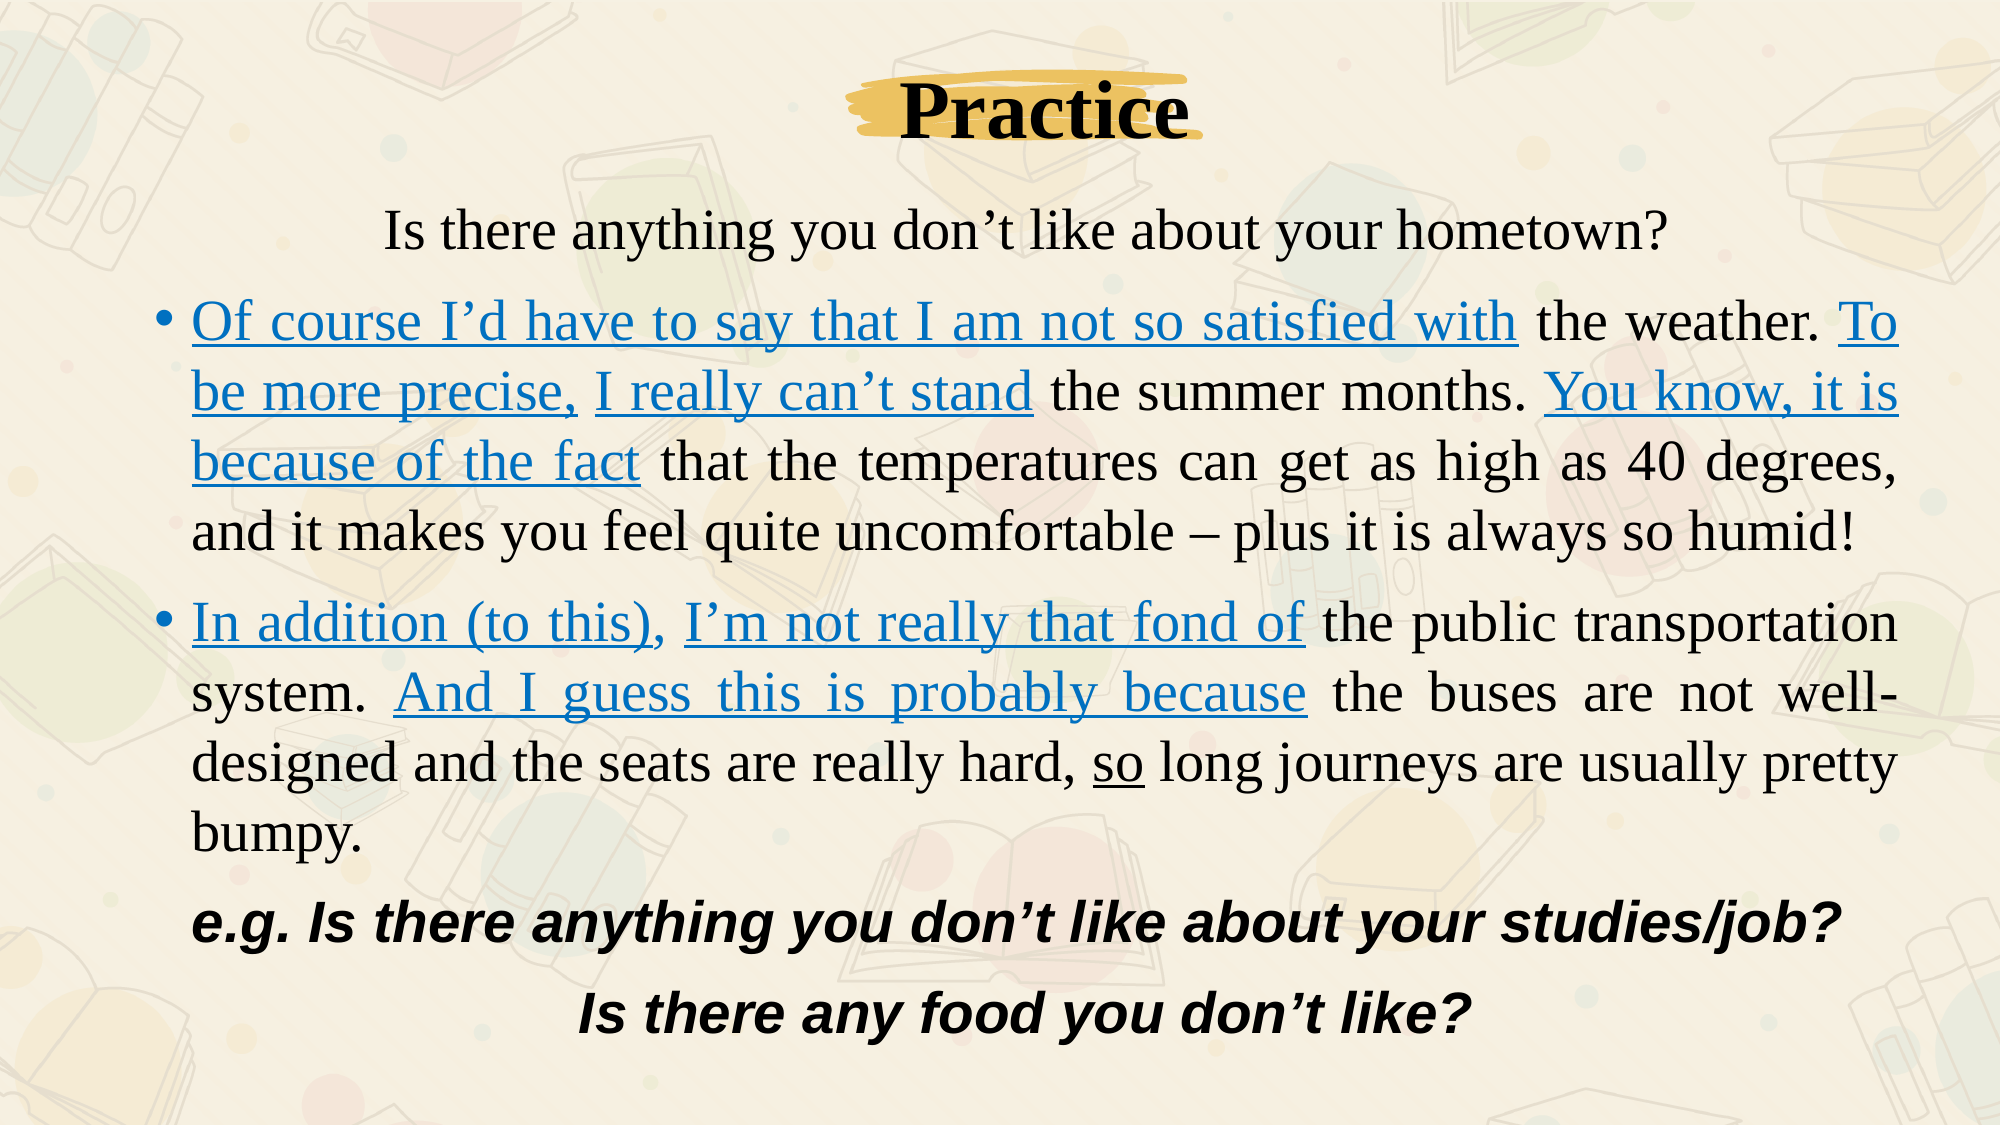

Practice
Is there anything you don’t like about your hometown?
Of course I’d have to say that I am not so satisfied with the weather. To be more precise, I really can’t stand the summer months. You know, it is because of the fact that the temperatures can get as high as 40 degrees, and it makes you feel quite uncomfortable – plus it is always so humid!
In addition (to this), I’m not really that fond of the public transportation system. And I guess this is probably because the buses are not well-designed and the seats are really hard, so long journeys are usually pretty bumpy.
e.g. Is there anything you don’t like about your studies/job?
Is there any food you don’t like?